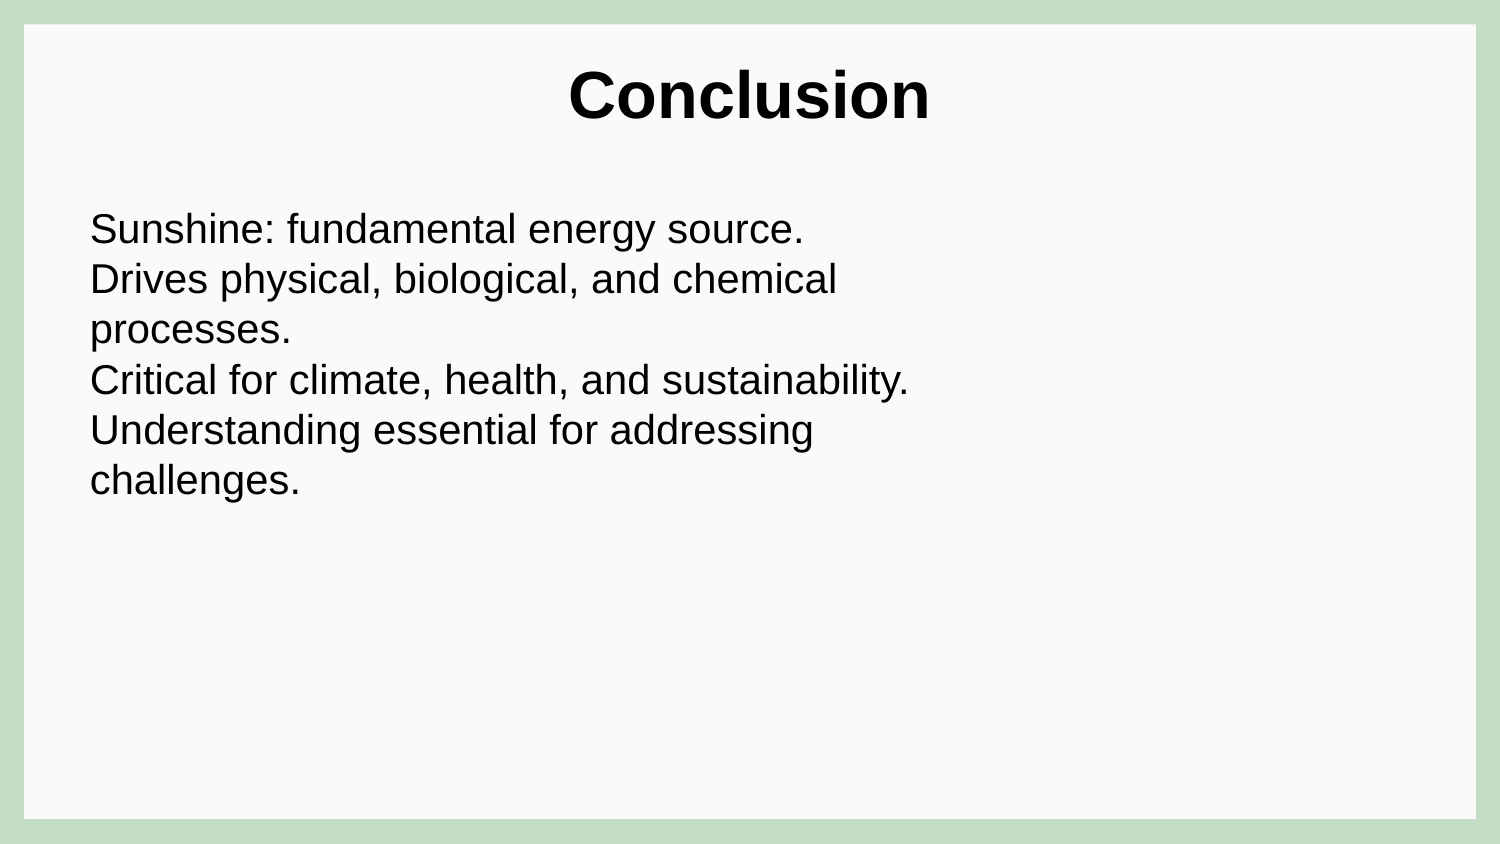

Conclusion

Sunshine: fundamental energy source.
Drives physical, biological, and chemical processes.
Critical for climate, health, and sustainability.
Understanding essential for addressing challenges.
#